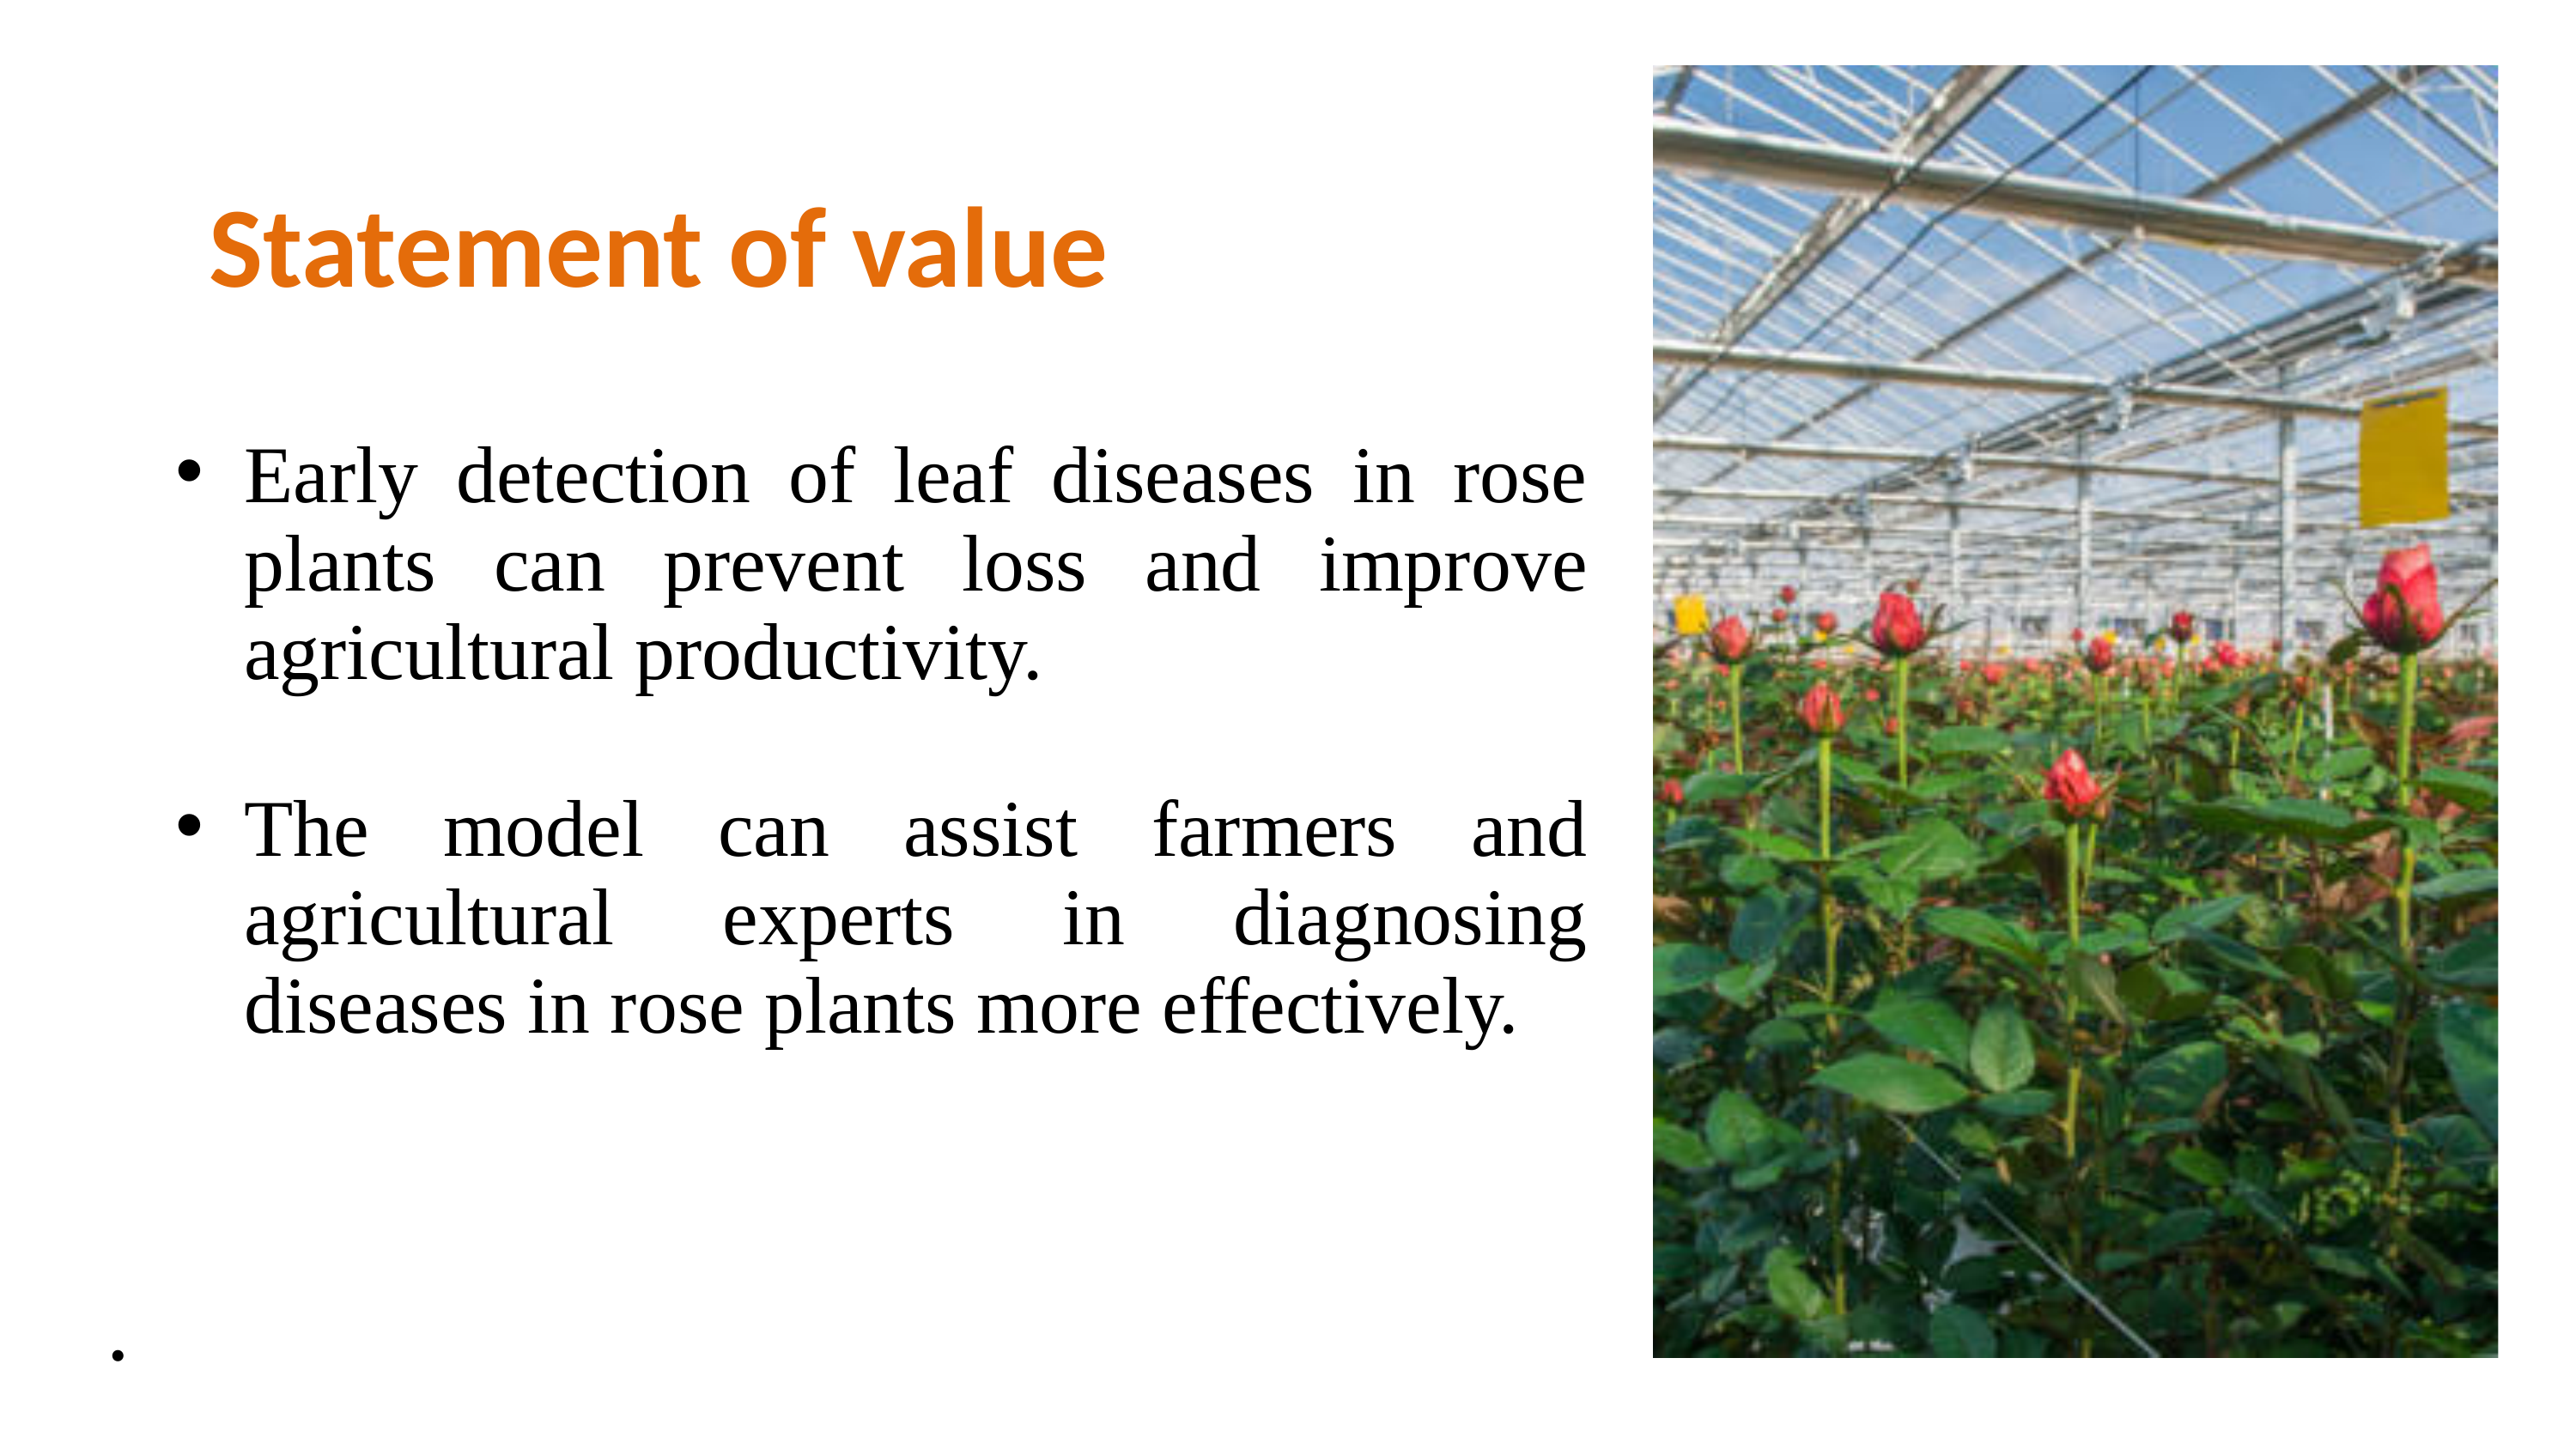

Statement of value
Early detection of leaf diseases in rose plants can prevent loss and improve agricultural productivity.

The model can assist farmers and agricultural experts in diagnosing diseases in rose plants more effectively.

.